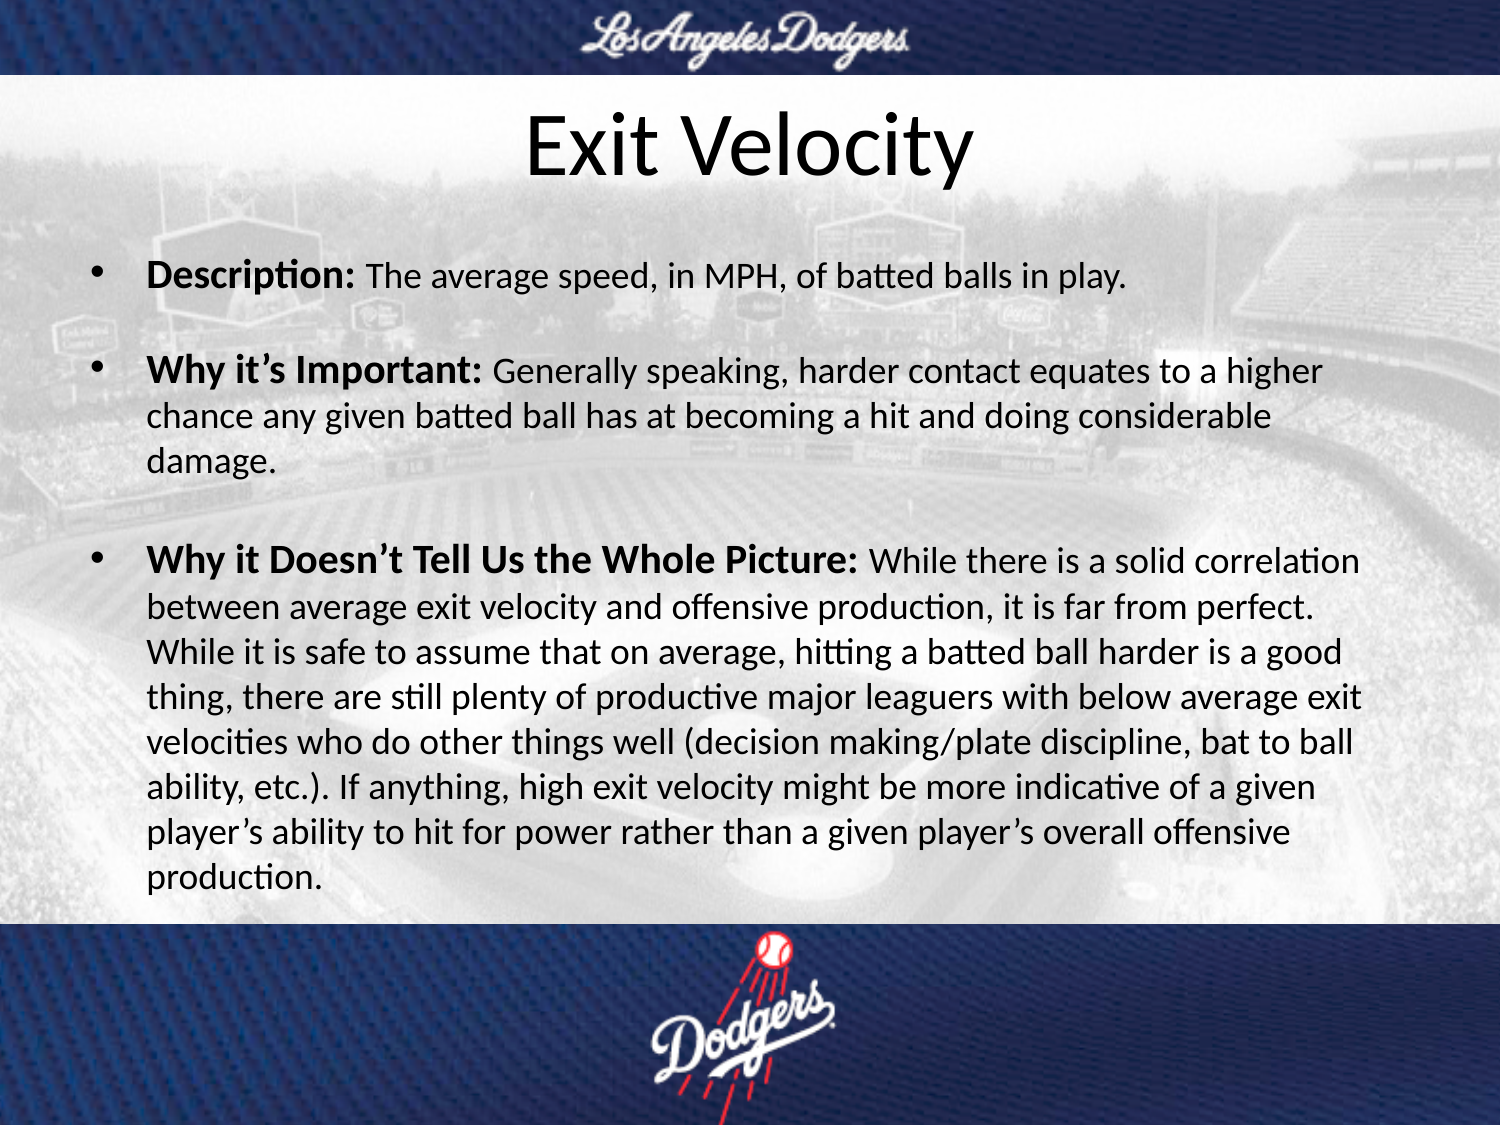

# Exit Velocity
Description: The average speed, in MPH, of batted balls in play.

Why it’s Important: Generally speaking, harder contact equates to a higher chance any given batted ball has at becoming a hit and doing considerable damage.

Why it Doesn’t Tell Us the Whole Picture: While there is a solid correlation between average exit velocity and offensive production, it is far from perfect. While it is safe to assume that on average, hitting a batted ball harder is a good thing, there are still plenty of productive major leaguers with below average exit velocities who do other things well (decision making/plate discipline, bat to ball ability, etc.). If anything, high exit velocity might be more indicative of a given player’s ability to hit for power rather than a given player’s overall offensive production.